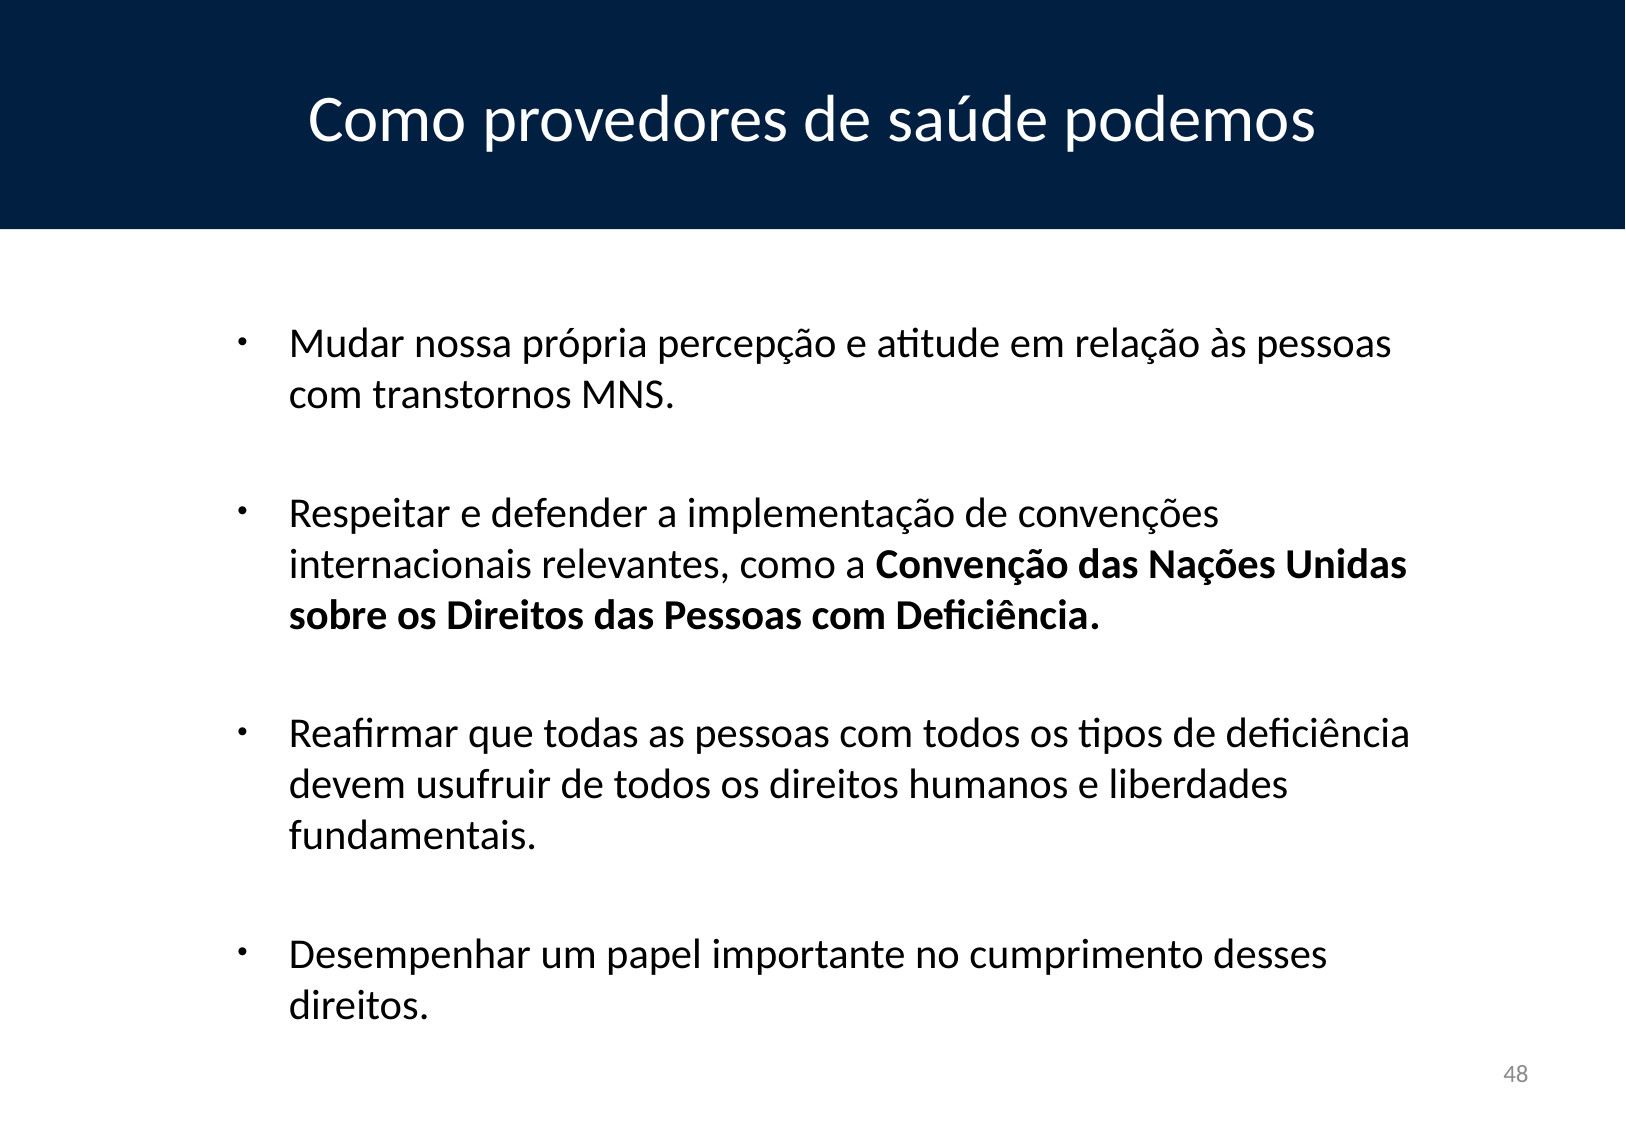

Como provedores de saúde podemos
Mudar nossa própria percepção e atitude em relação às pessoas com transtornos MNS.

Respeitar e defender a implementação de convenções internacionais relevantes, como a Convenção das Nações Unidas sobre os Direitos das Pessoas com Deficiência.

Reafirmar que todas as pessoas com todos os tipos de deficiência devem usufruir de todos os direitos humanos e liberdades fundamentais.

Desempenhar um papel importante no cumprimento desses direitos.

48